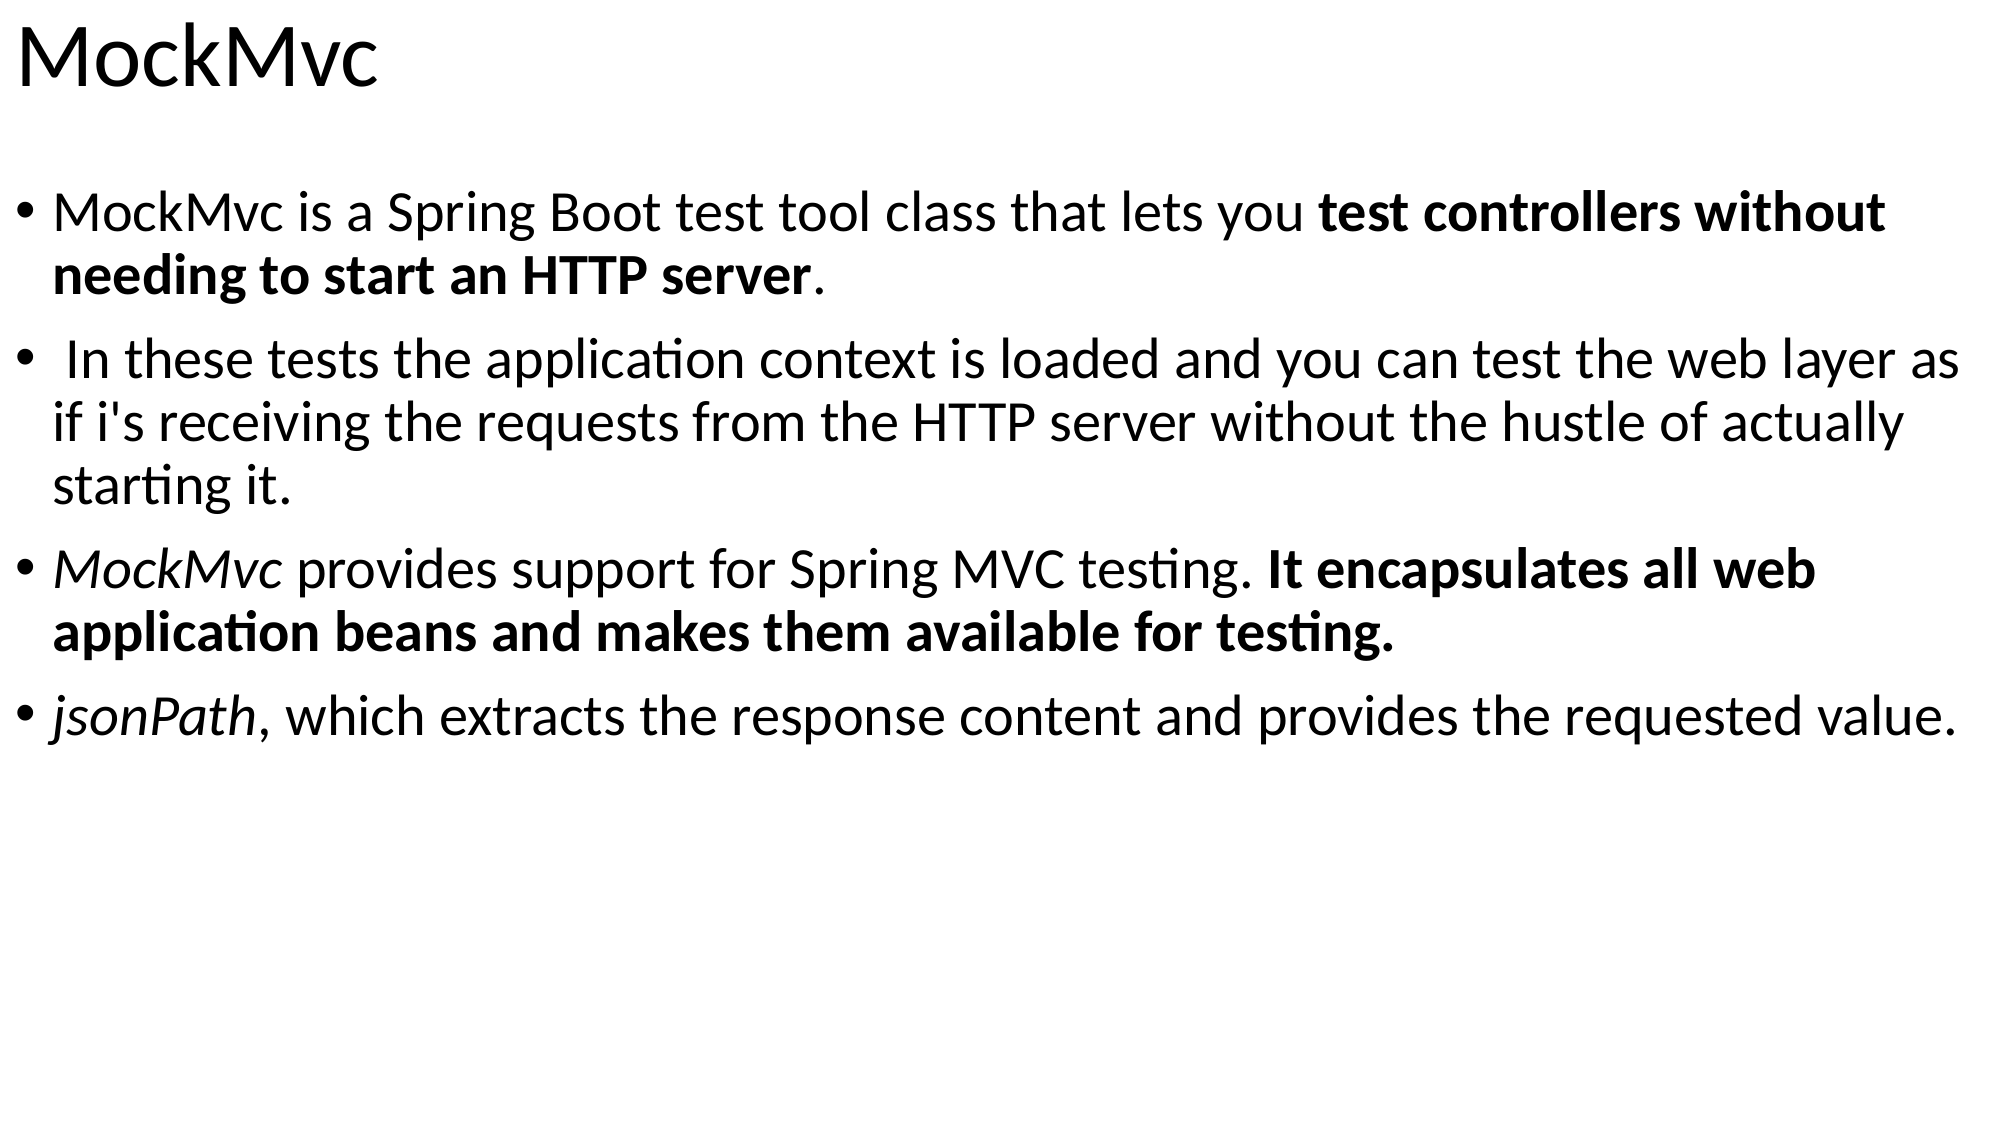

# MockMvc
MockMvc is a Spring Boot test tool class that lets you test controllers without needing to start an HTTP server.
 In these tests the application context is loaded and you can test the web layer as if i's receiving the requests from the HTTP server without the hustle of actually starting it.
MockMvc provides support for Spring MVC testing. It encapsulates all web application beans and makes them available for testing.
jsonPath, which extracts the response content and provides the requested value.